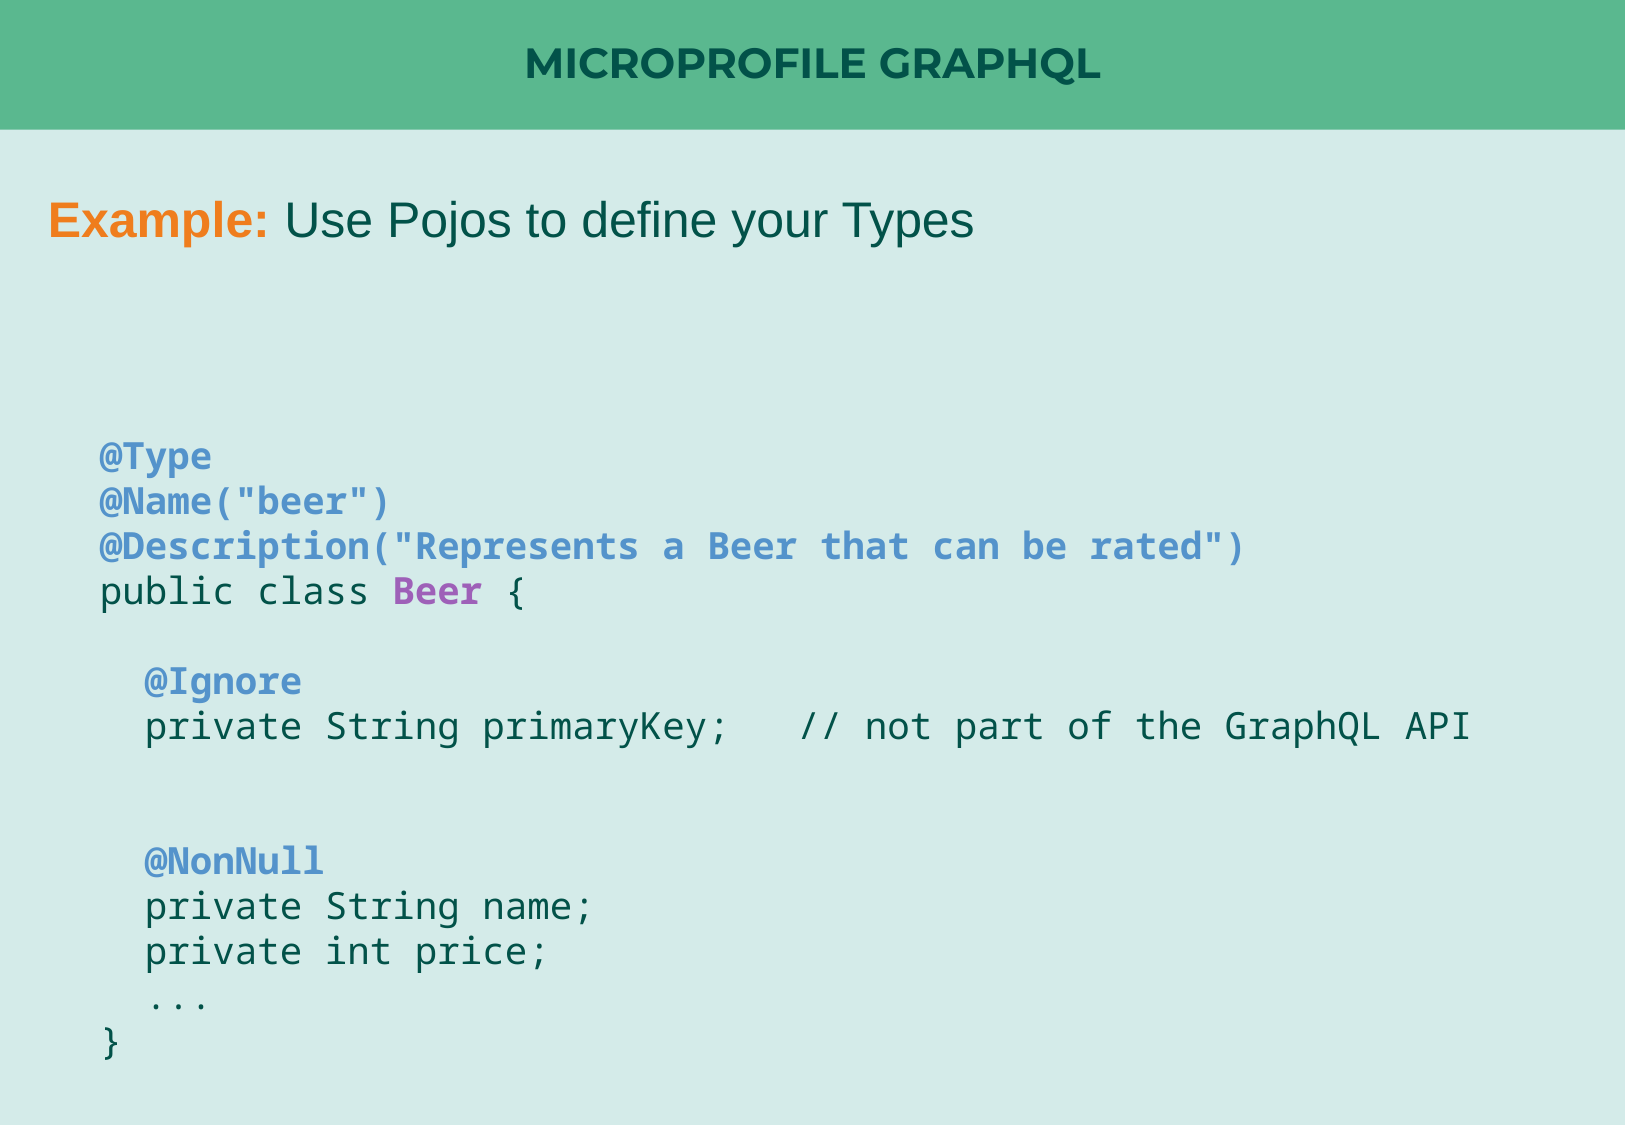

# MicroProfile GraphQL
Example: Use Pojos to define your Types
@Type
@Name("beer")
@Description("Represents a Beer that can be rated")
public class Beer {

  @Ignore
  private String primaryKey;   // not part of the GraphQL API

  @NonNull
  private String name;
  private int price;
  ...
}